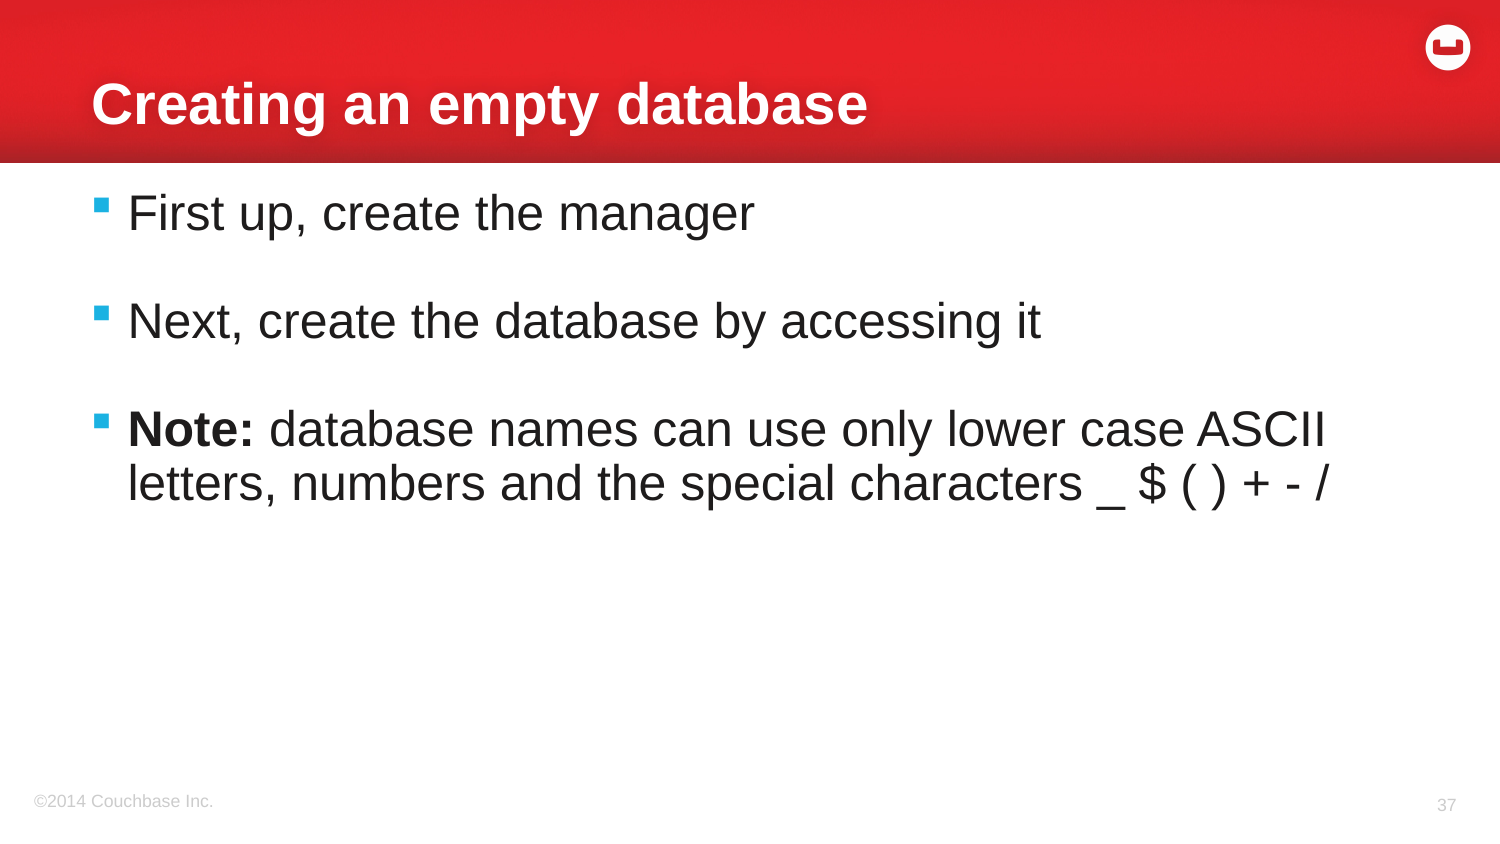

# Creating an empty database
First up, create the manager

Next, create the database by accessing it

Note: database names can use only lower case ASCII letters, numbers and the special characters _ $ ( ) + - /
37